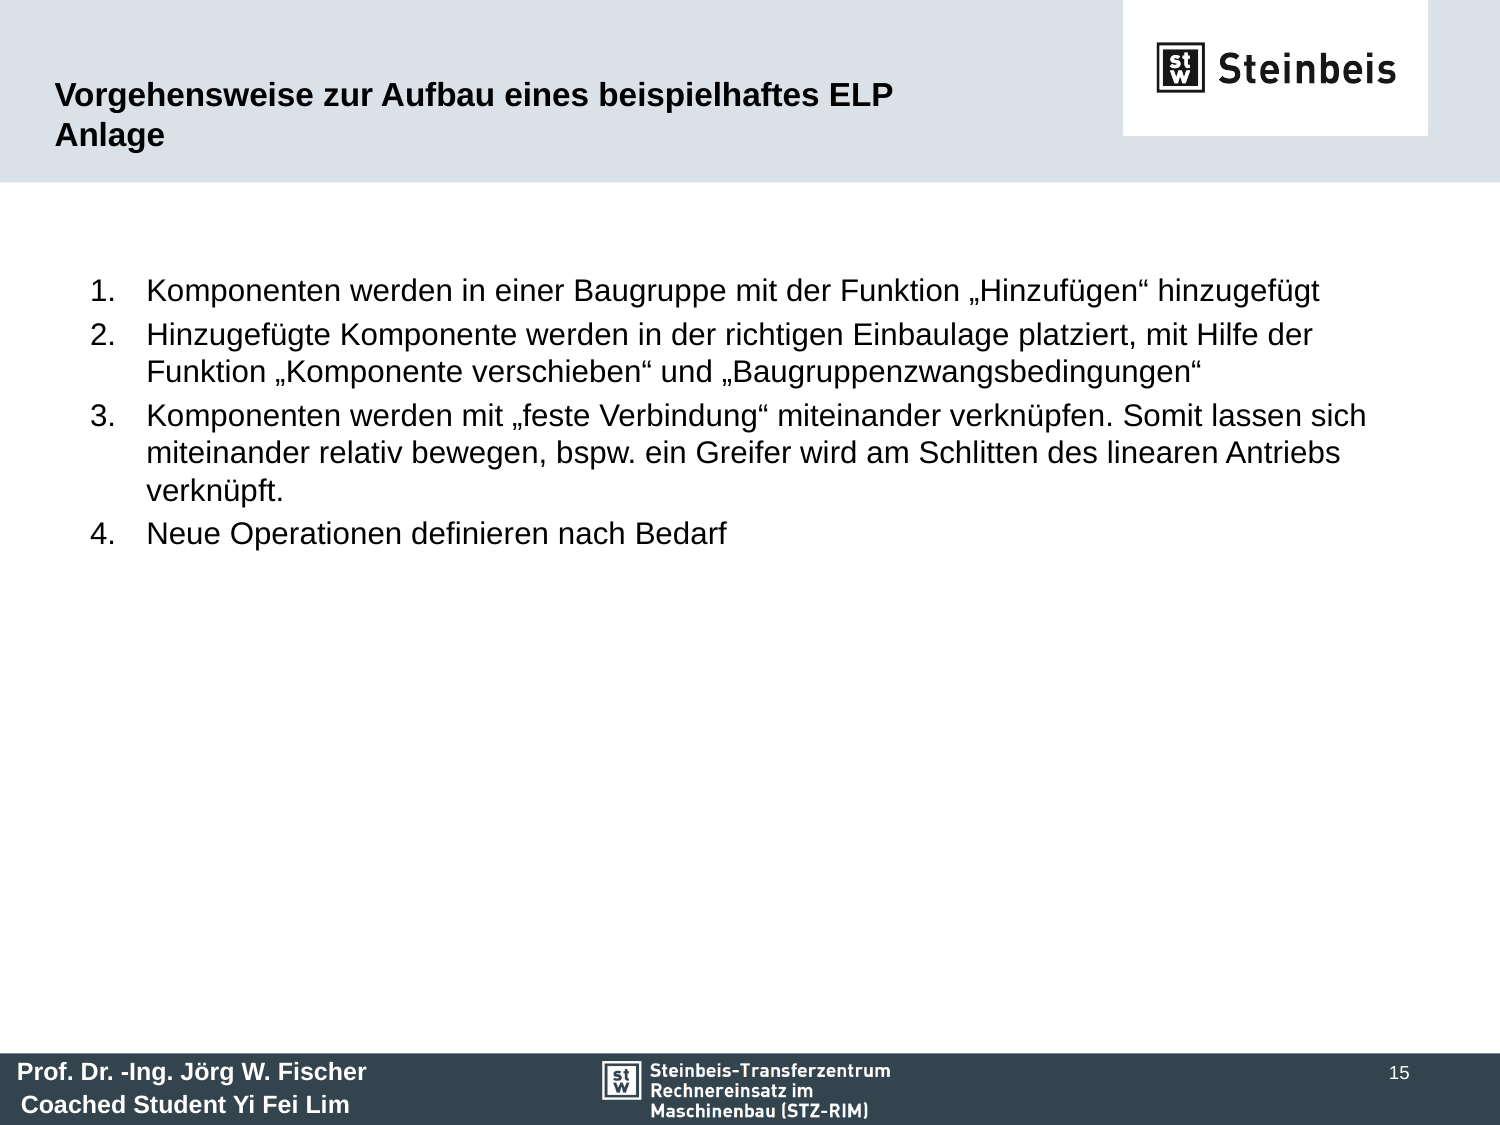

# Vorgehensweise zur Aufbau eines beispielhaftes ELP Anlage
Komponenten werden in einer Baugruppe mit der Funktion „Hinzufügen“ hinzugefügt
Hinzugefügte Komponente werden in der richtigen Einbaulage platziert, mit Hilfe der Funktion „Komponente verschieben“ und „Baugruppenzwangsbedingungen“
Komponenten werden mit „feste Verbindung“ miteinander verknüpfen. Somit lassen sich miteinander relativ bewegen, bspw. ein Greifer wird am Schlitten des linearen Antriebs verknüpft.
Neue Operationen definieren nach Bedarf

15